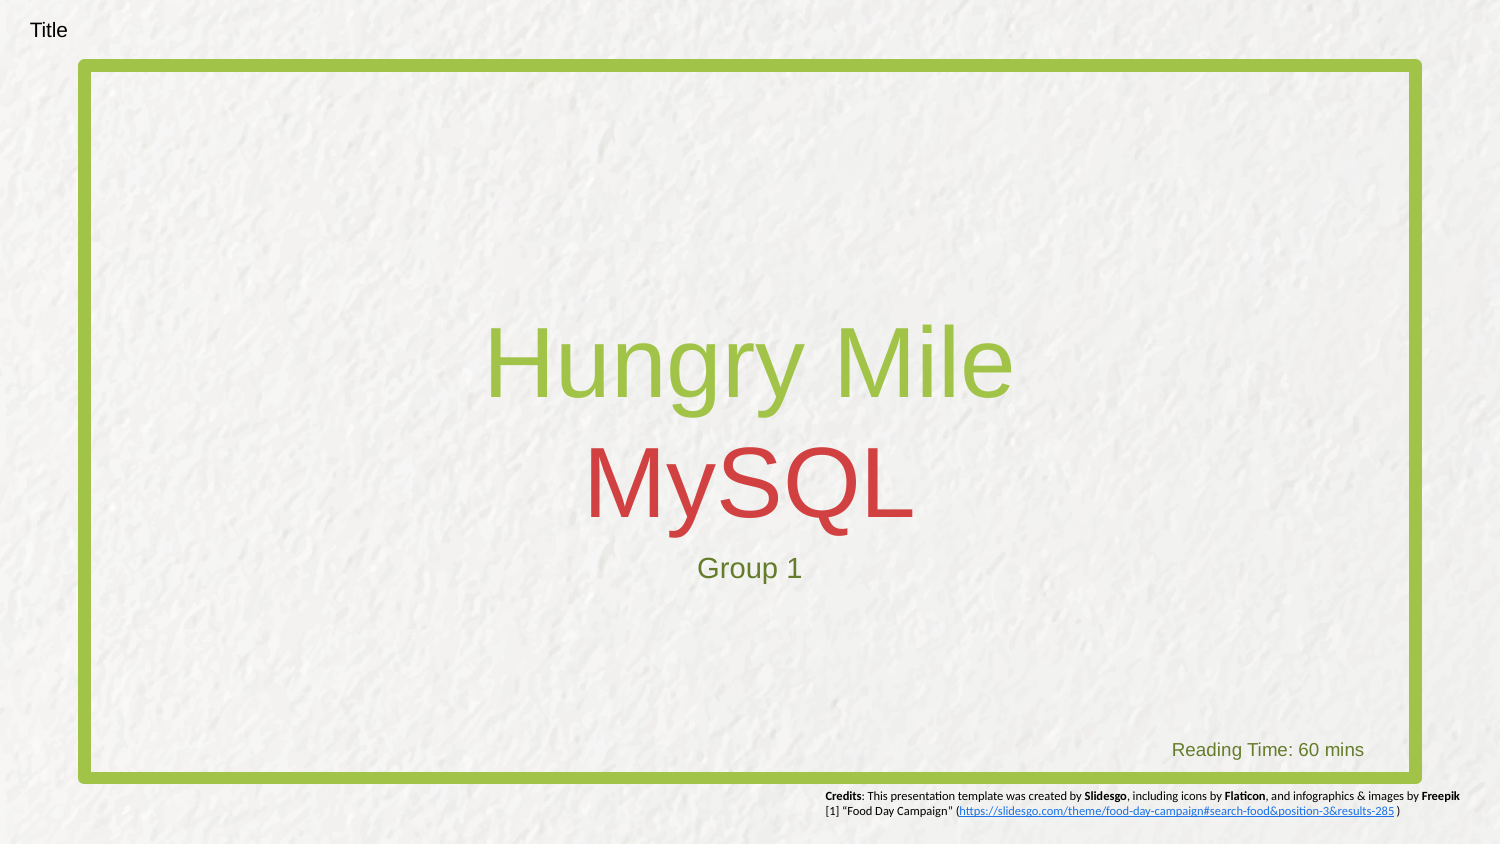

Title
# Hungry Mile
MySQL
Group 1
Reading Time: 60 mins
Credits: This presentation template was created by Slidesgo, including icons by Flaticon, and infographics & images by Freepik
[1] “Food Day Campaign” (https://slidesgo.com/theme/food-day-campaign#search-food&position-3&results-285 )